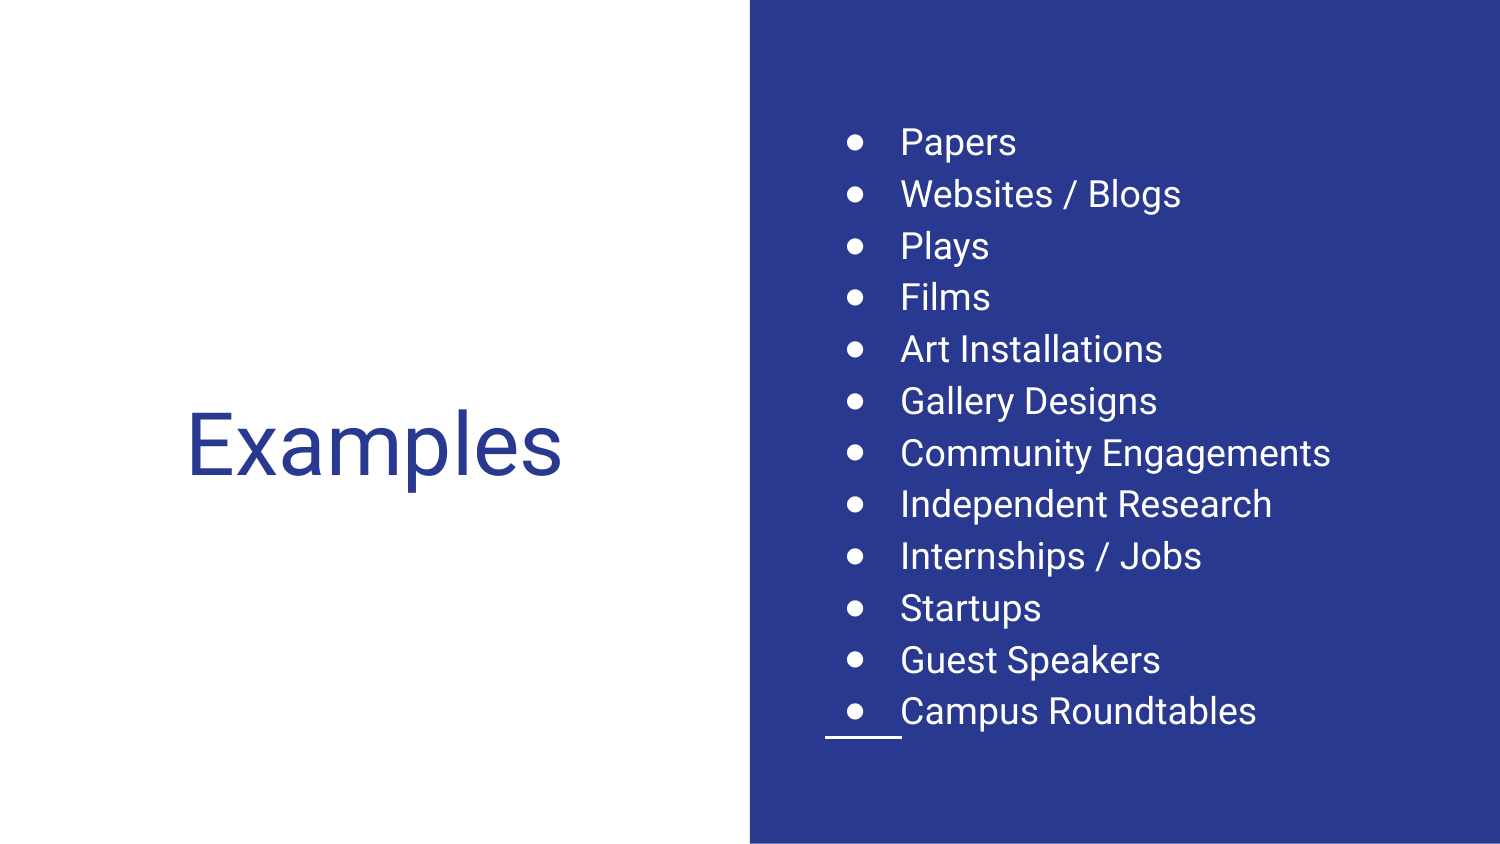

Papers
Websites / Blogs
Plays
Films
Art Installations
Gallery Designs
Community Engagements
Independent Research
Internships / Jobs
Startups
Guest Speakers
Campus Roundtables
# Examples